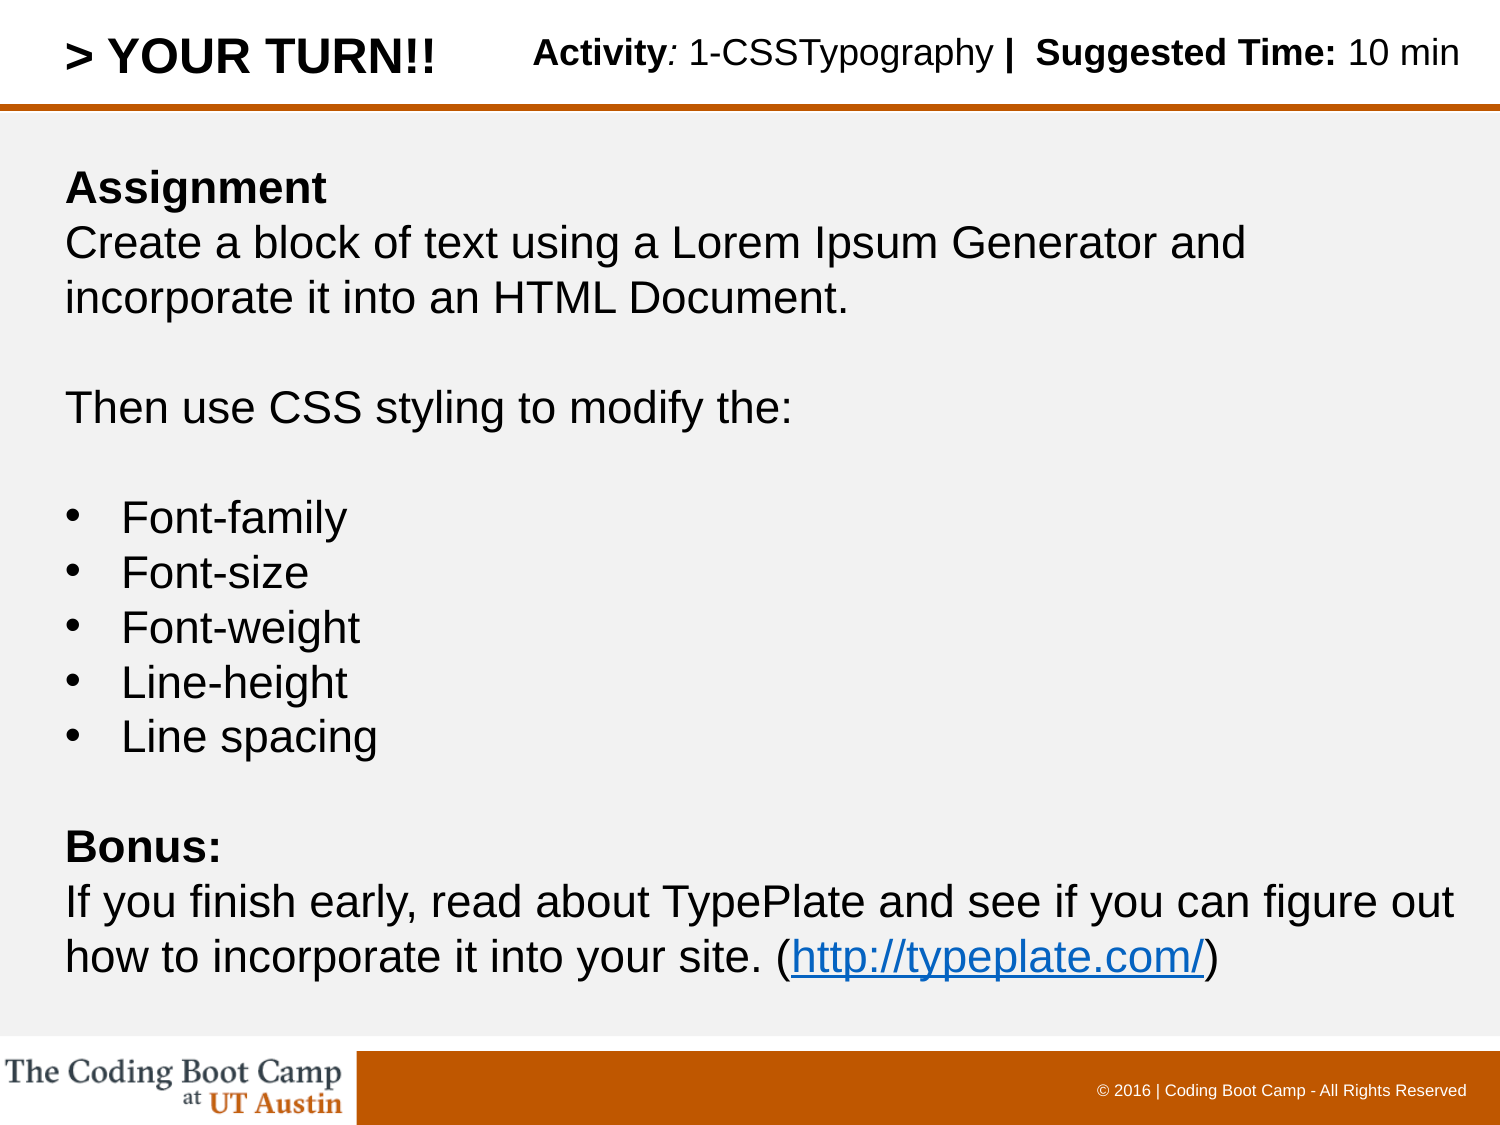

> YOUR TURN!!
Activity: 1-CSSTypography |  Suggested Time: 10 min

Assignment
Create a block of text using a Lorem Ipsum Generator and incorporate it into an HTML Document.

Then use CSS styling to modify the:

Font-family
Font-size
Font-weight
Line-height
Line spacing

Bonus:
If you finish early, read about TypePlate and see if you can figure out how to incorporate it into your site. (http://typeplate.com/)